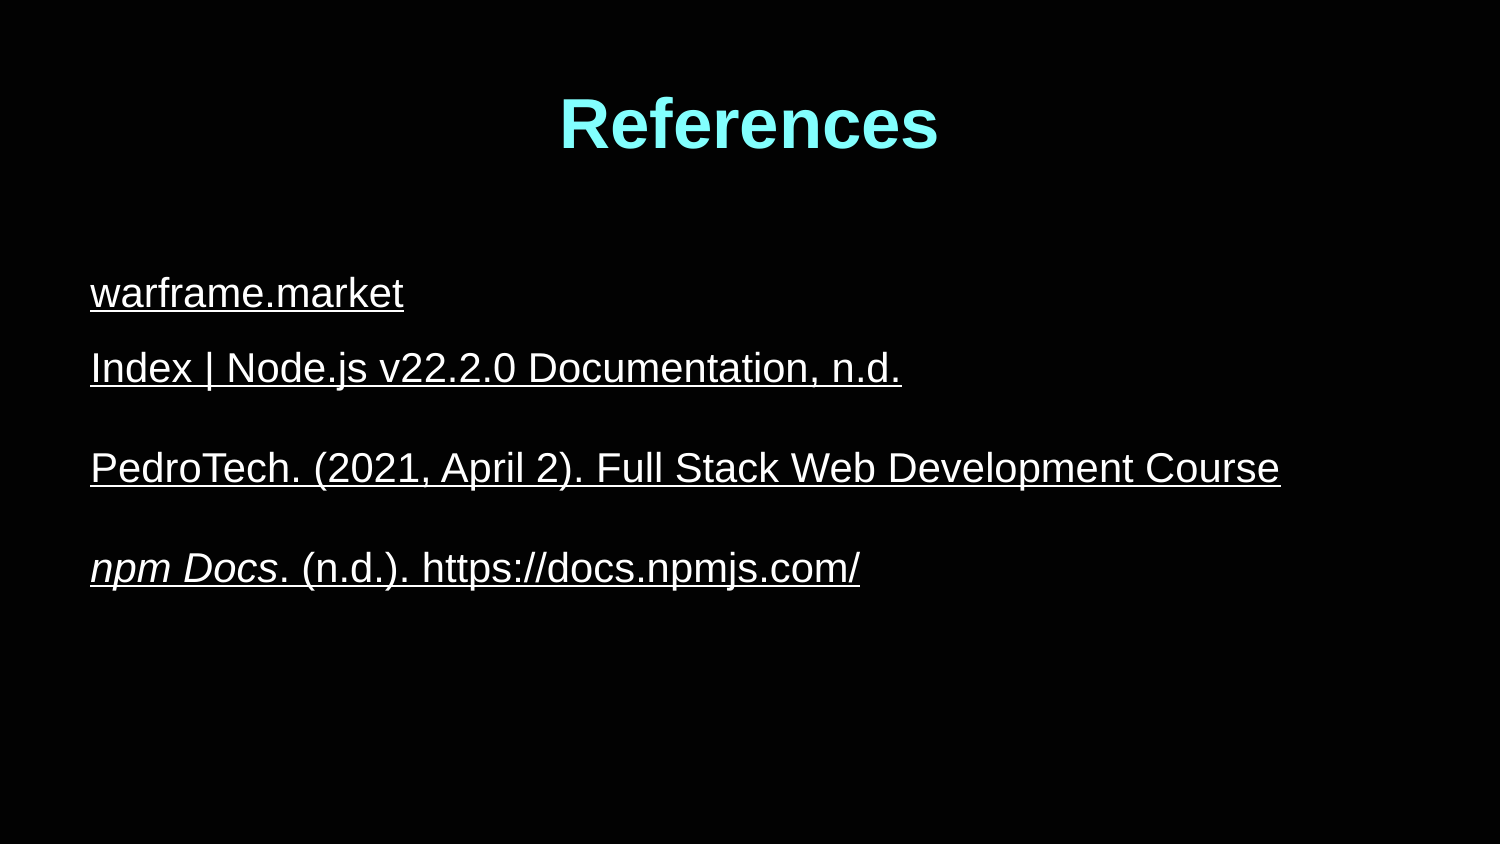

References
warframe.market
Index | Node.js v22.2.0 Documentation, n.d.
PedroTech. (2021, April 2). Full Stack Web Development Course
npm Docs. (n.d.). https://docs.npmjs.com/